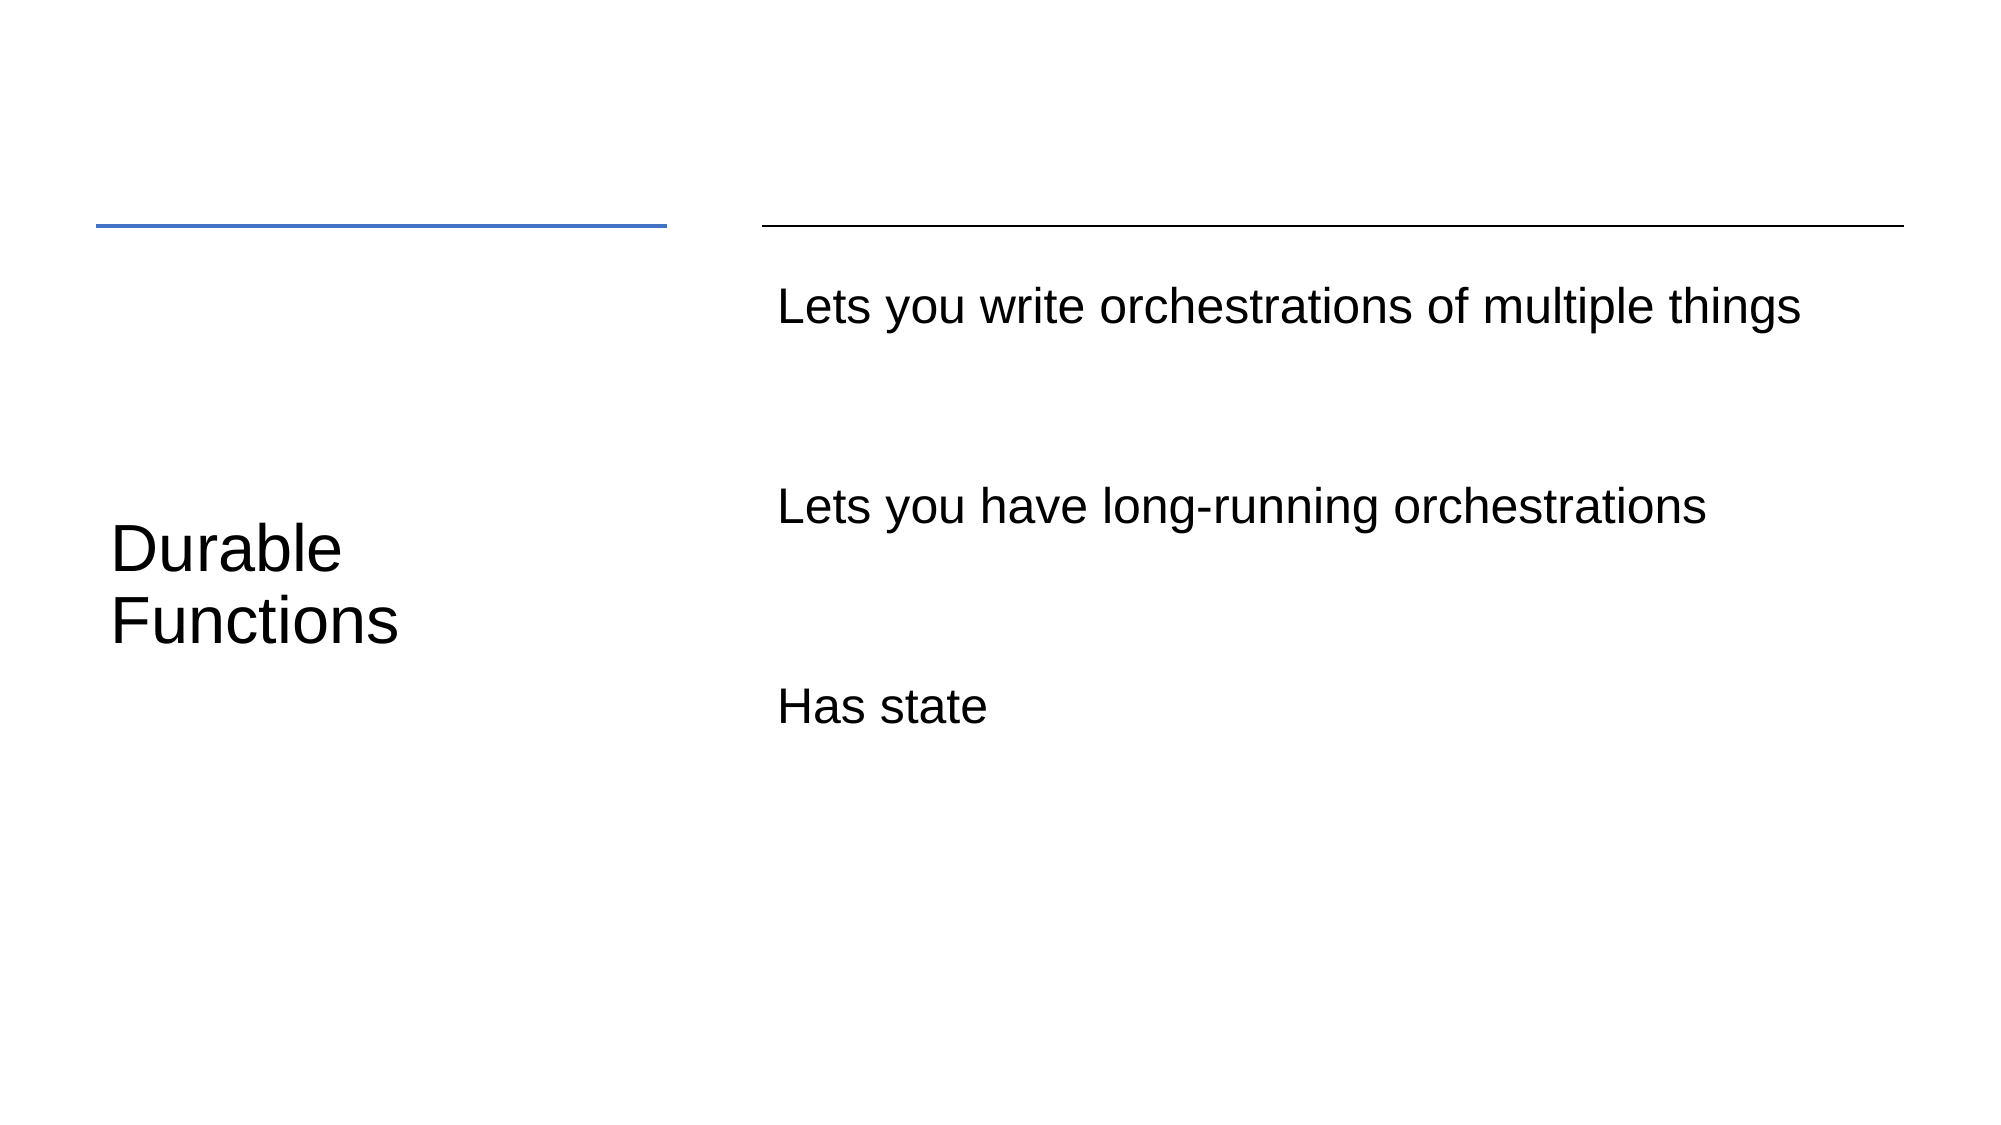

# Durable Functions
Lets you write orchestrations of multiple things

Lets you have long-running orchestrations

Has state